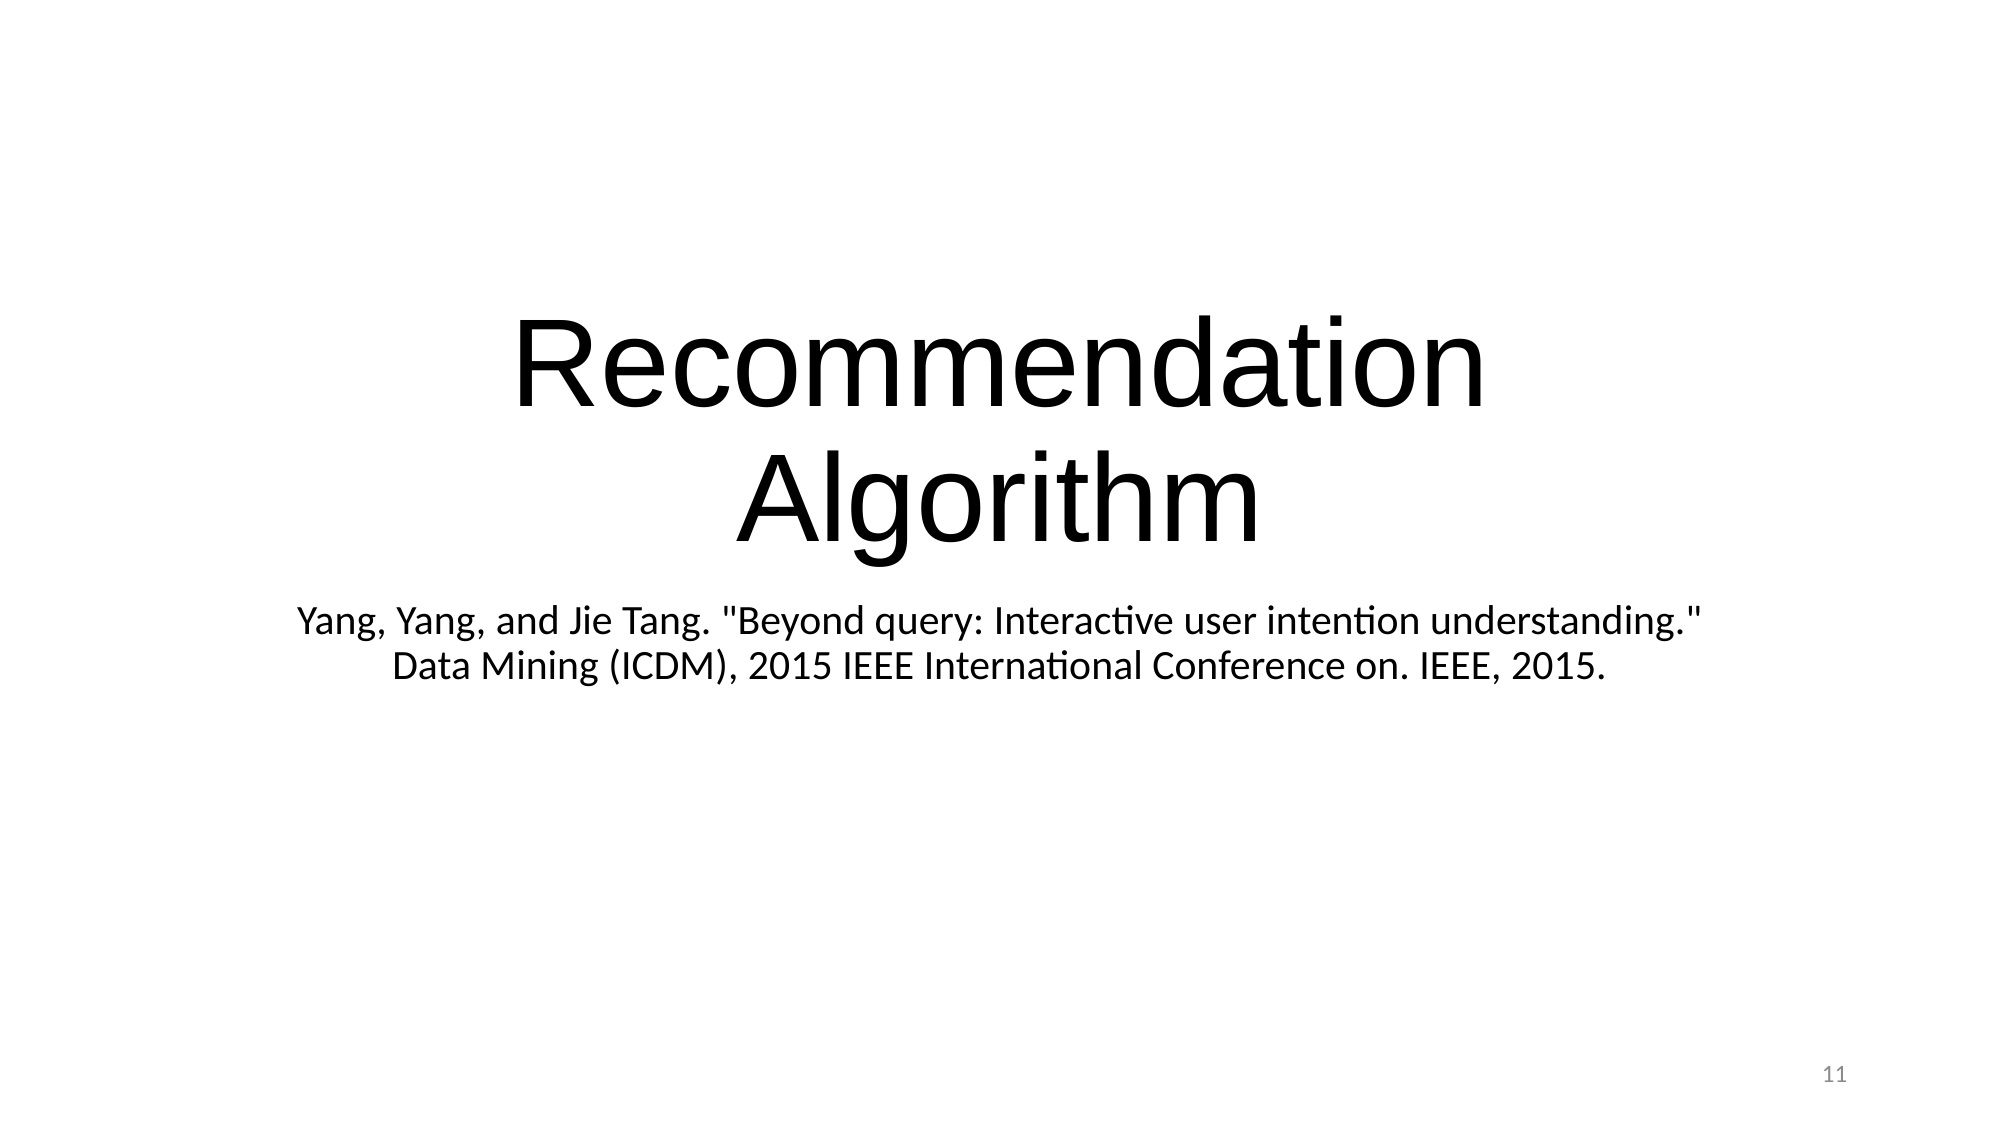

# Recommendation Algorithm
Yang, Yang, and Jie Tang. "Beyond query: Interactive user intention understanding." Data Mining (ICDM), 2015 IEEE International Conference on. IEEE, 2015.
11